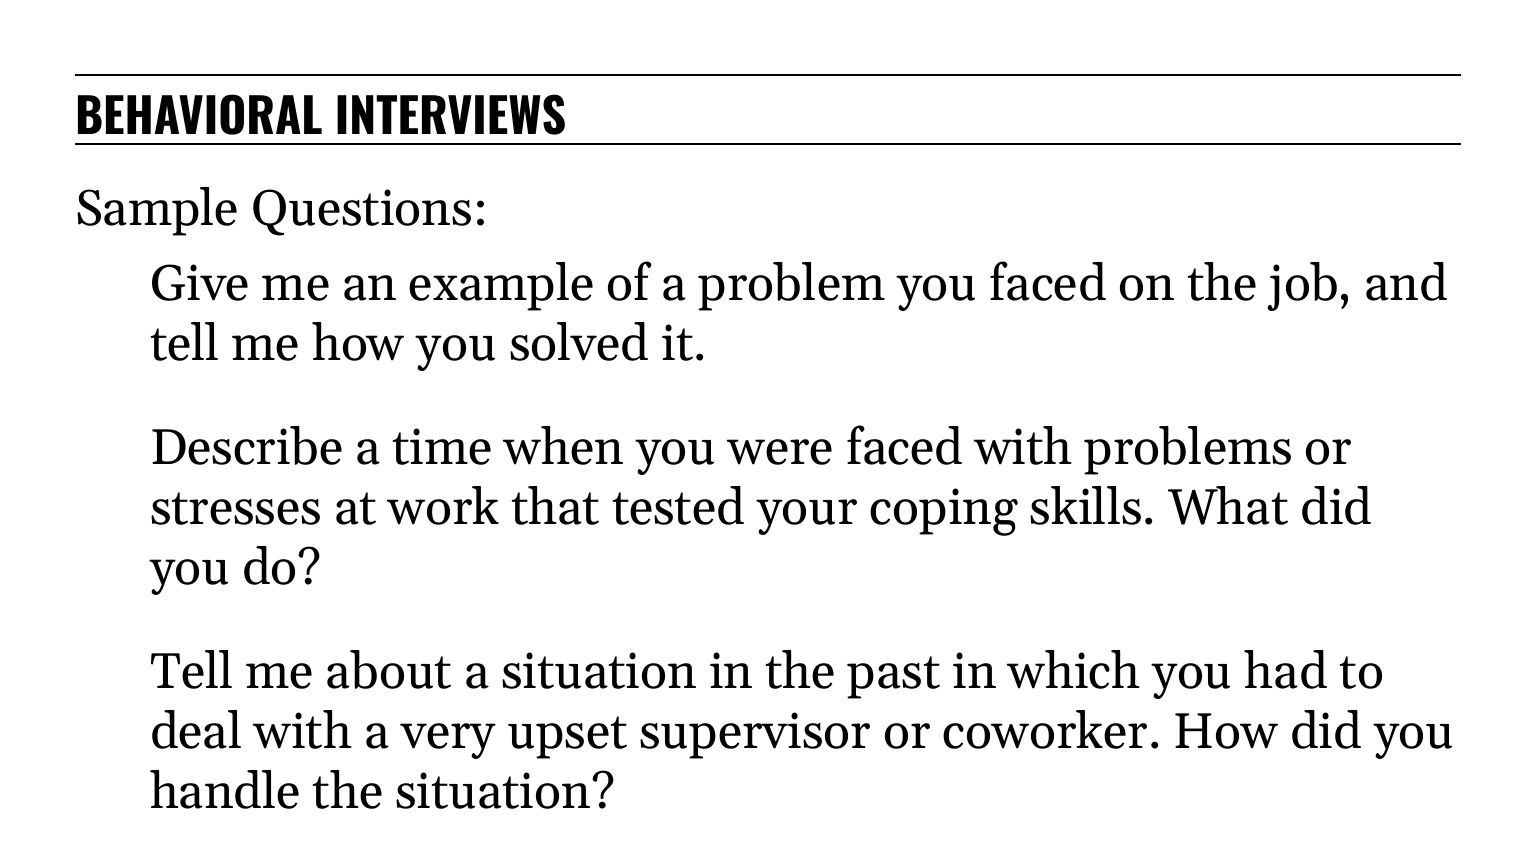

BEHAVIORAL INTERVIEWS

Sample Questions:
Give me an example of a problem you faced on the job, and tell me how you solved it.

Describe a time when you were faced with problems or stresses at work that tested your coping skills. What did you do?

Tell me about a situation in the past in which you had to deal with a very upset supervisor or coworker. How did you handle the situation?